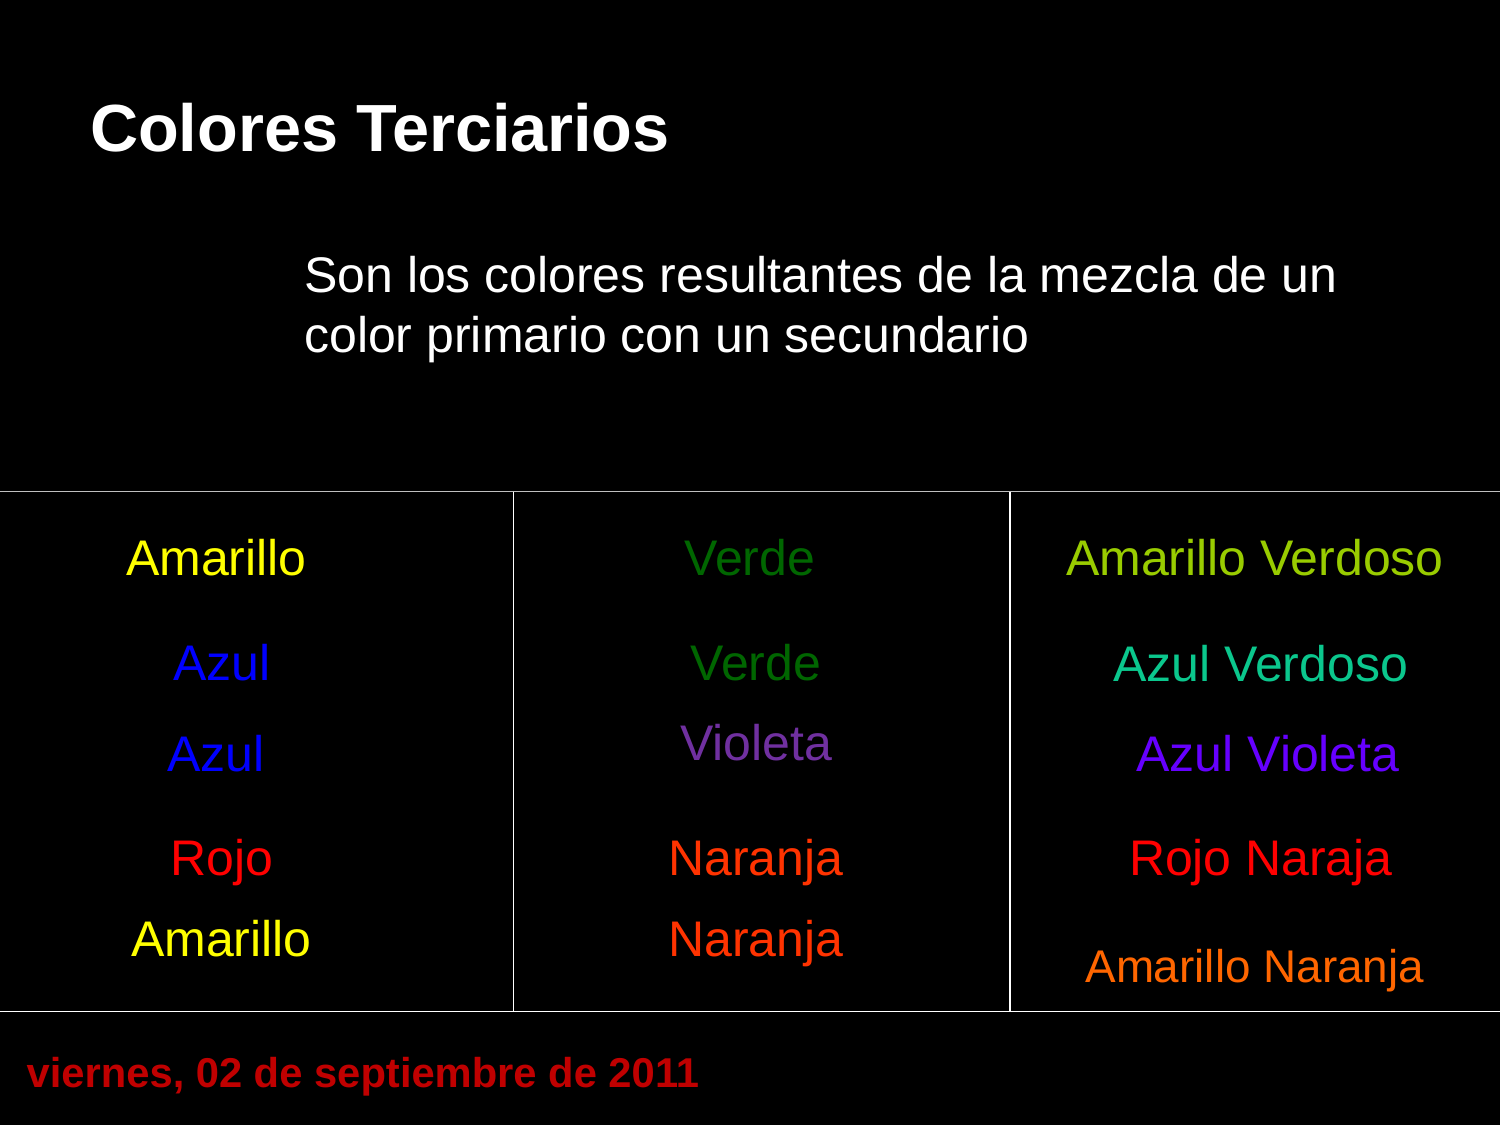

# Colores Terciarios
Son los colores resultantes de la mezcla de un color primario con un secundario
Verde
Amarillo
Amarillo Verdoso
Azul
Verde
Azul Verdoso
Violeta
Azul
 Azul Violeta
Rojo
Naranja
Rojo Naraja
Amarillo
Naranja
Amarillo Naranja
viernes, 02 de septiembre de 2011